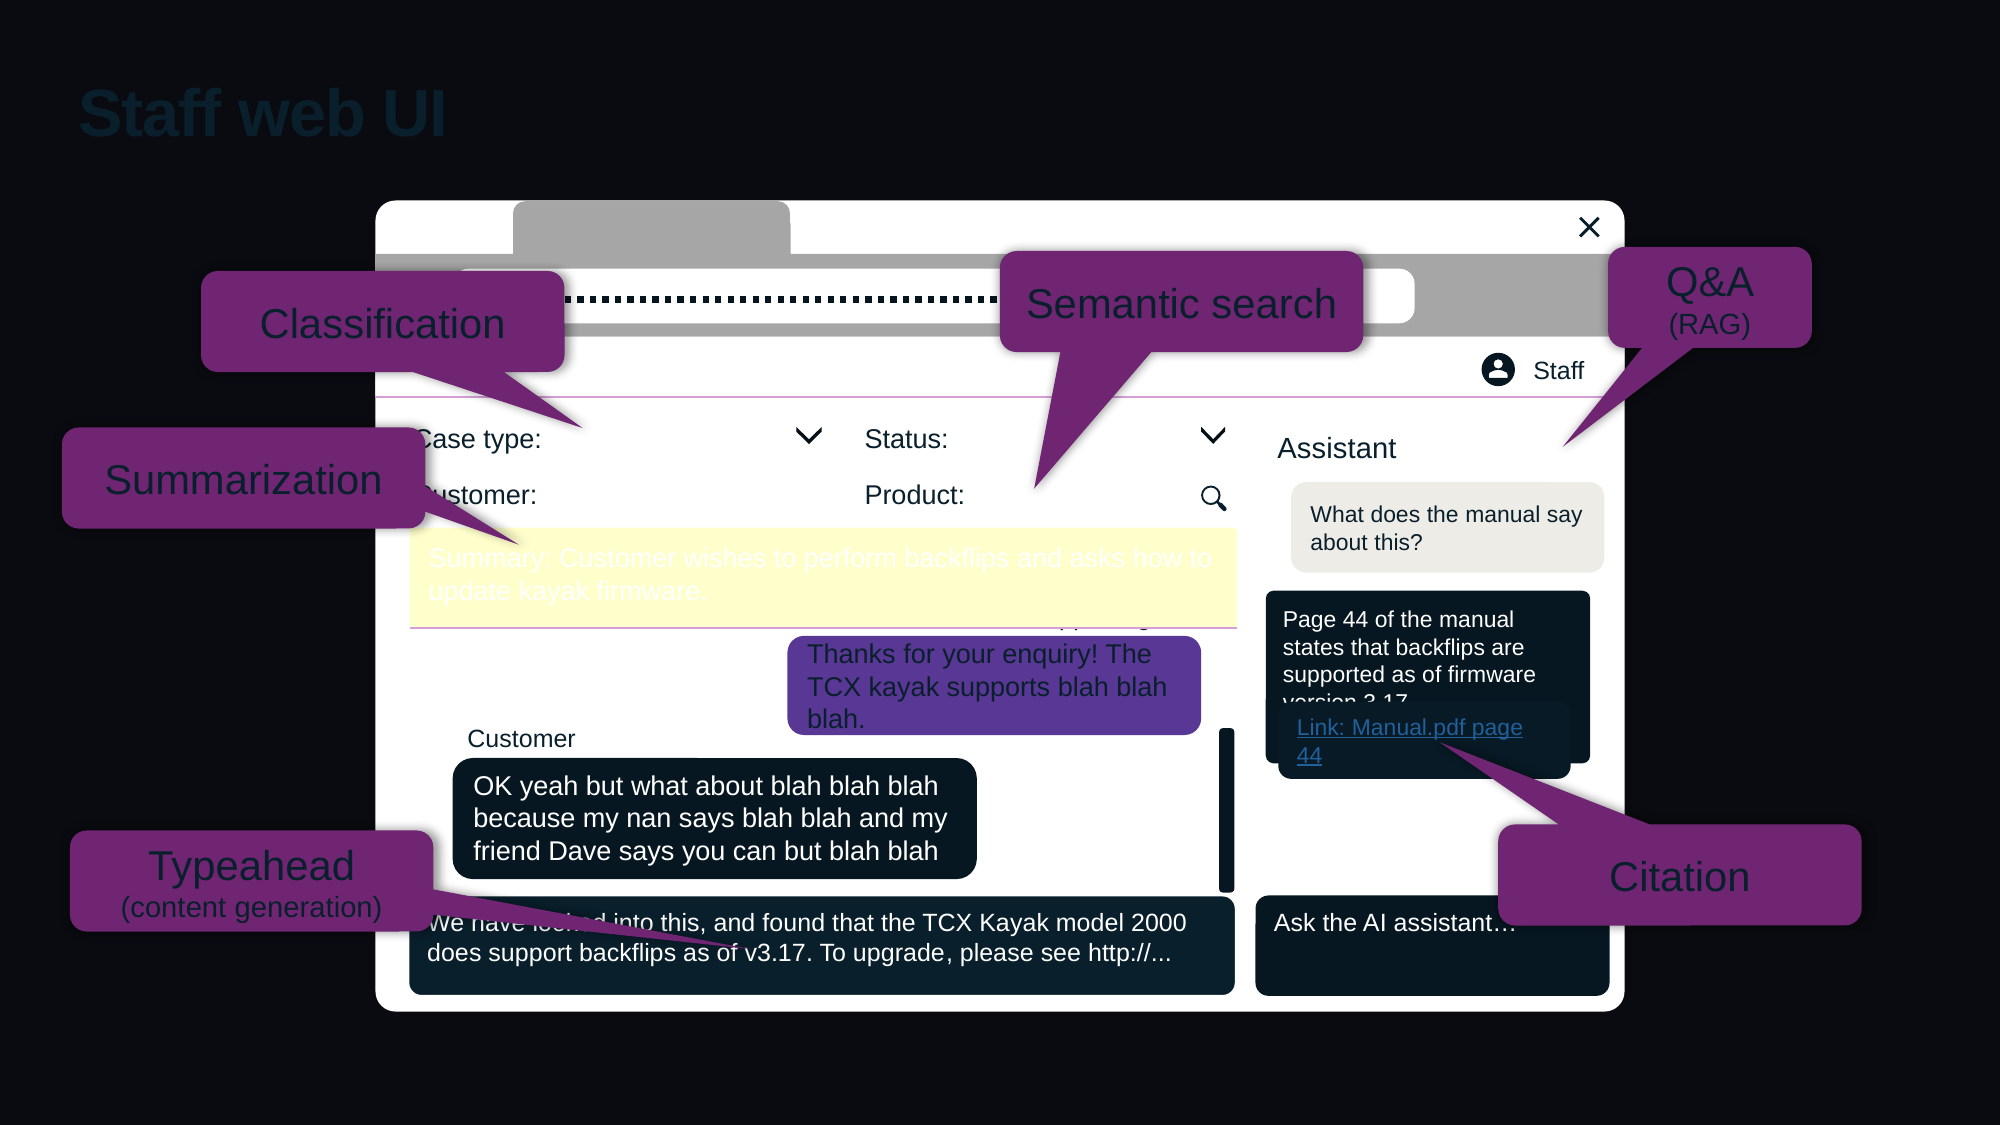

# Staff web UI

Q&A
(RAG)
Semantic search

Classification

Ticket 23419
Staff

Assistant
Ask the AI assistant…
| Case type: |  | Status: |  |
| --- | --- | --- | --- |
| Customer: |  | Product: |  |
Open
Question

Customer McCustomer
TCX Kayak 2000

Summarization
What does the manual say about this?
My question my question answer my question blah blah

Support agent
Thanks for your enquiry! The TCX kayak supports blah blah blah.
Customer

OK yeah but what about blah blah blah because my nan says blah blah and my friend Dave says you can but blah blah
Summary: Customer wishes to perform backflips and asks how to update kayak firmware.
Page 44 of the manual states that backflips are supported as of firmware version 3.17.
Link: Manual.pdf page 44
Citation
Typeahead
(content generation)
We have looked into this, and found that the TCX Kayak model 2000 does support backflips as of v3.17. To upgrade, please see http://...